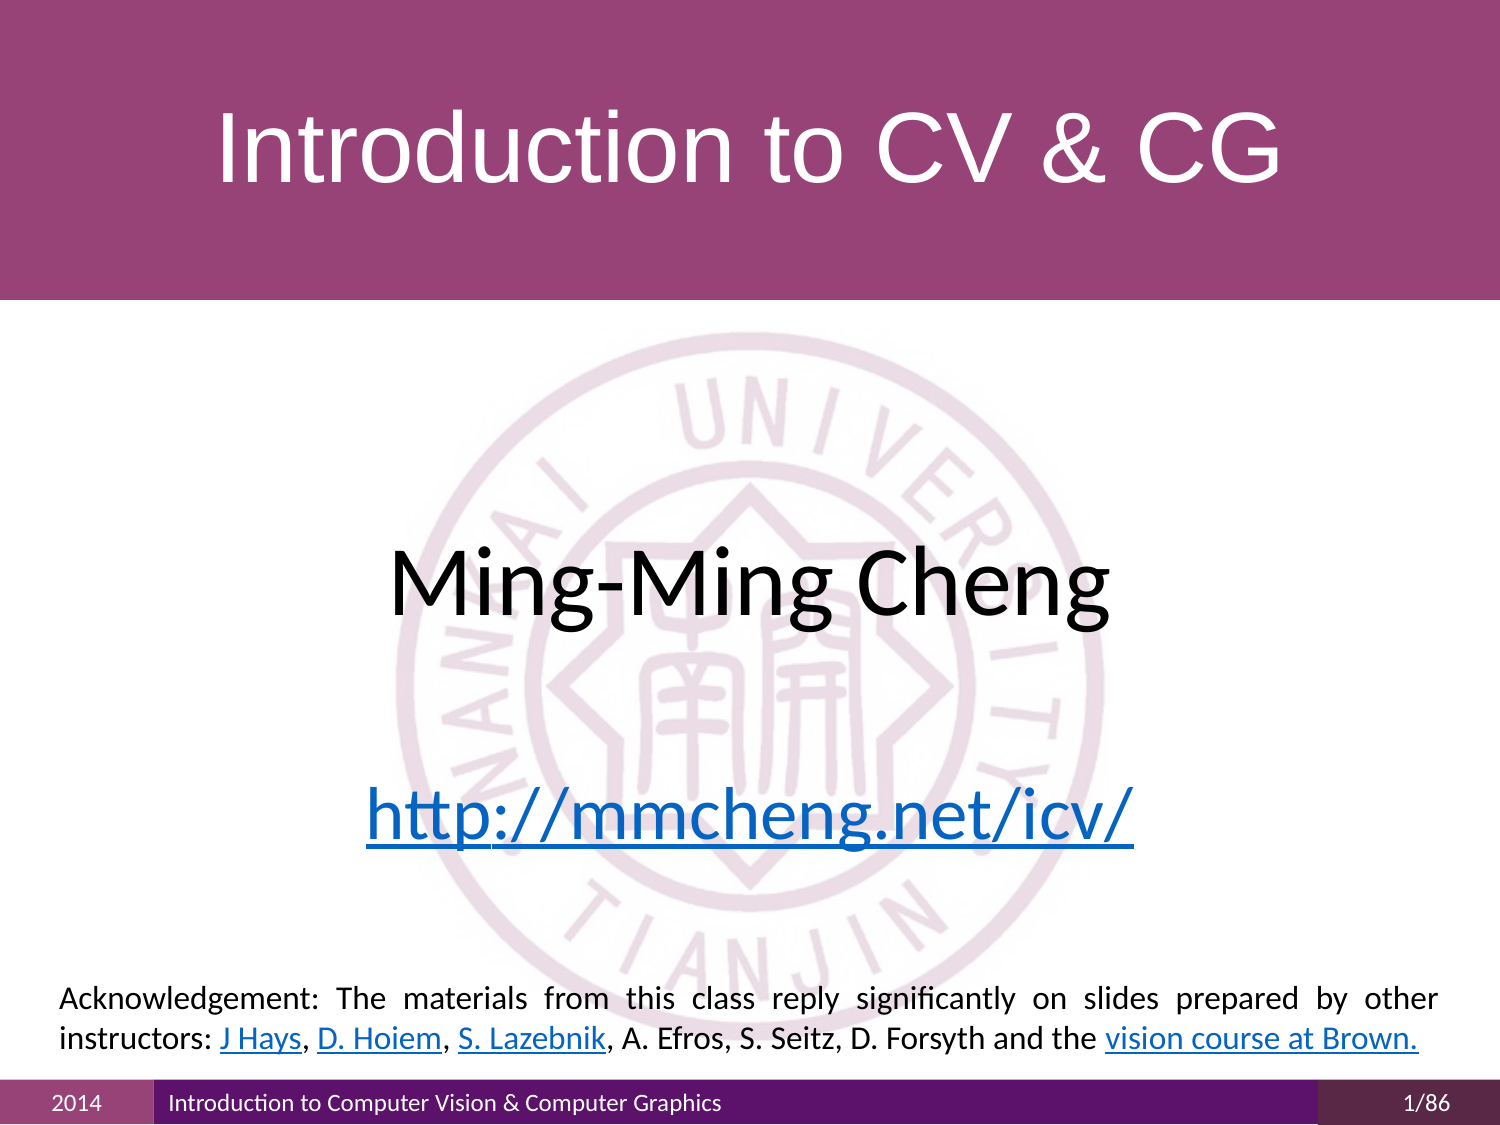

# Introduction to CV & CG
Ming-Ming Cheng

http://mmcheng.net/icv/
Acknowledgement: The materials from this class reply significantly on slides prepared by other instructors: J Hays, D. Hoiem, S. Lazebnik, A. Efros, S. Seitz, D. Forsyth and the vision course at Brown.